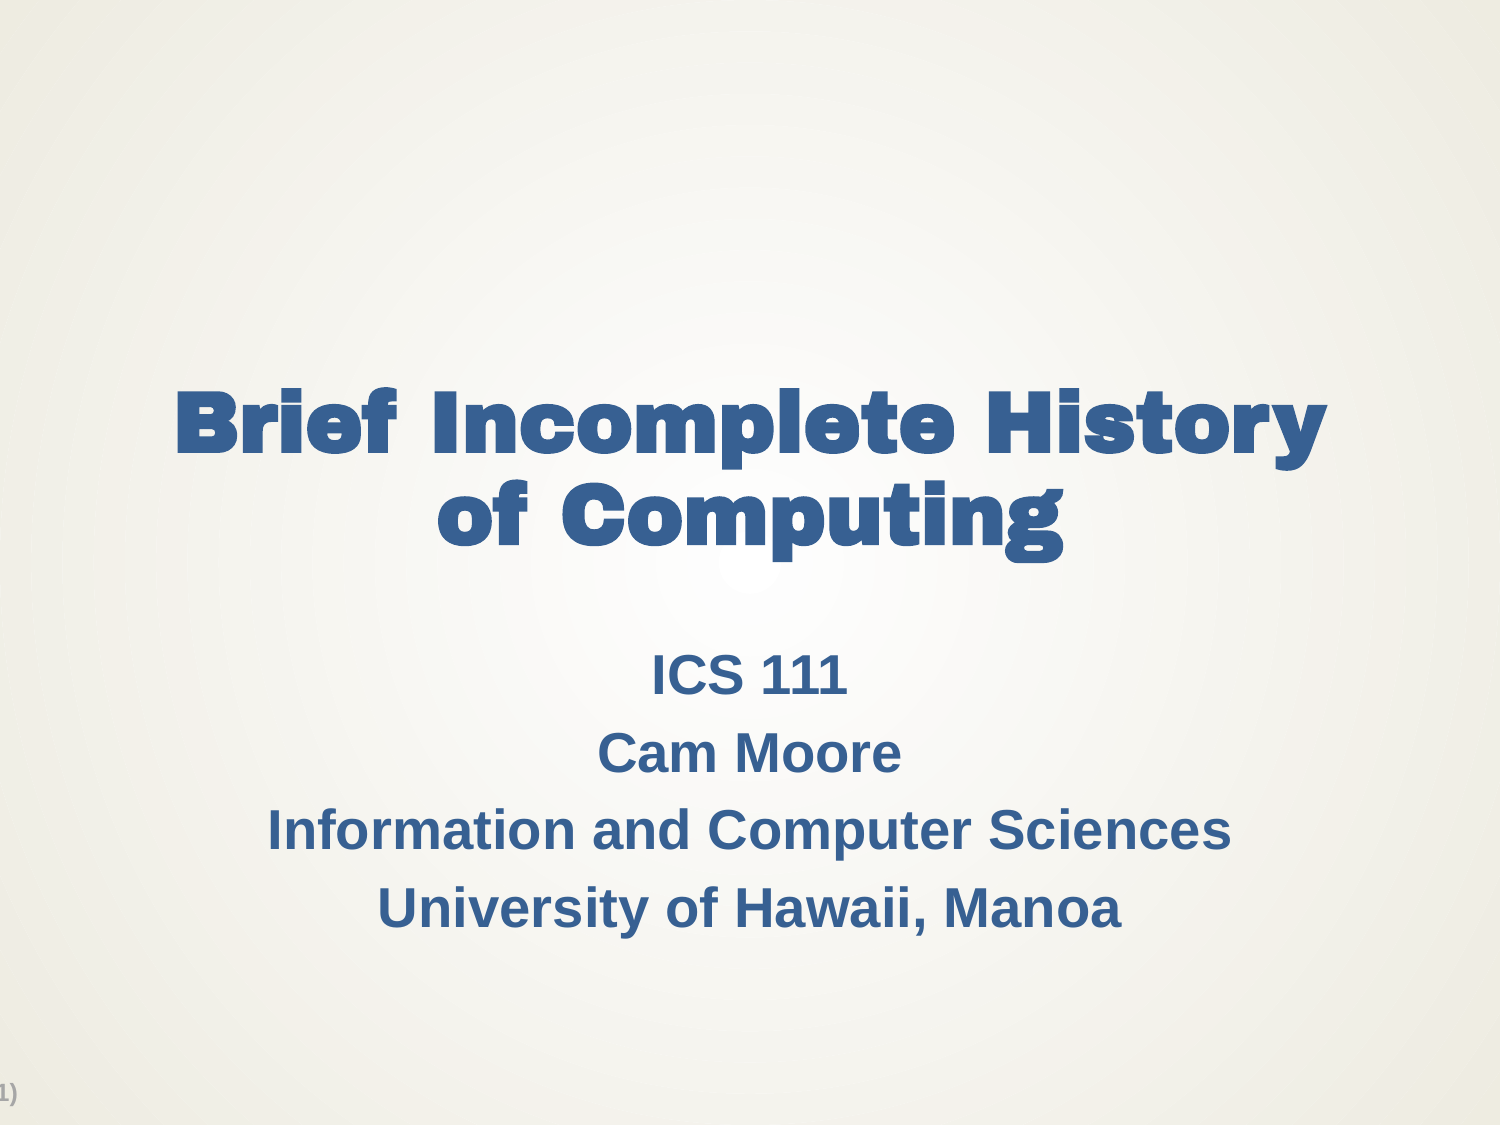

# Brief Incomplete History of Computing
ICS 111
Cam Moore
Information and Computer Sciences
University of Hawaii, Manoa